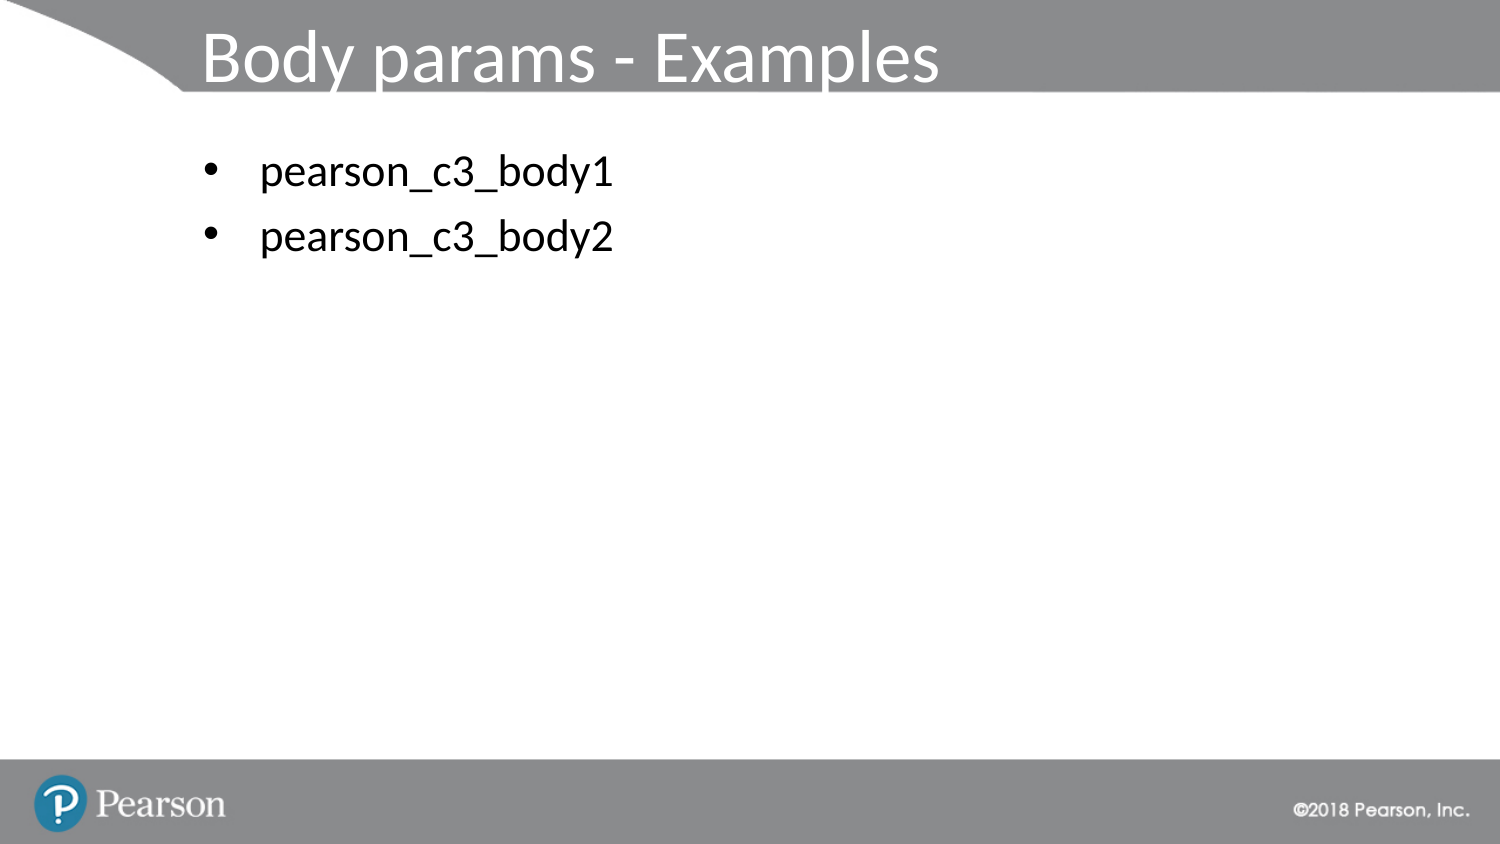

# Body params - Examples
pearson_c3_body1
pearson_c3_body2